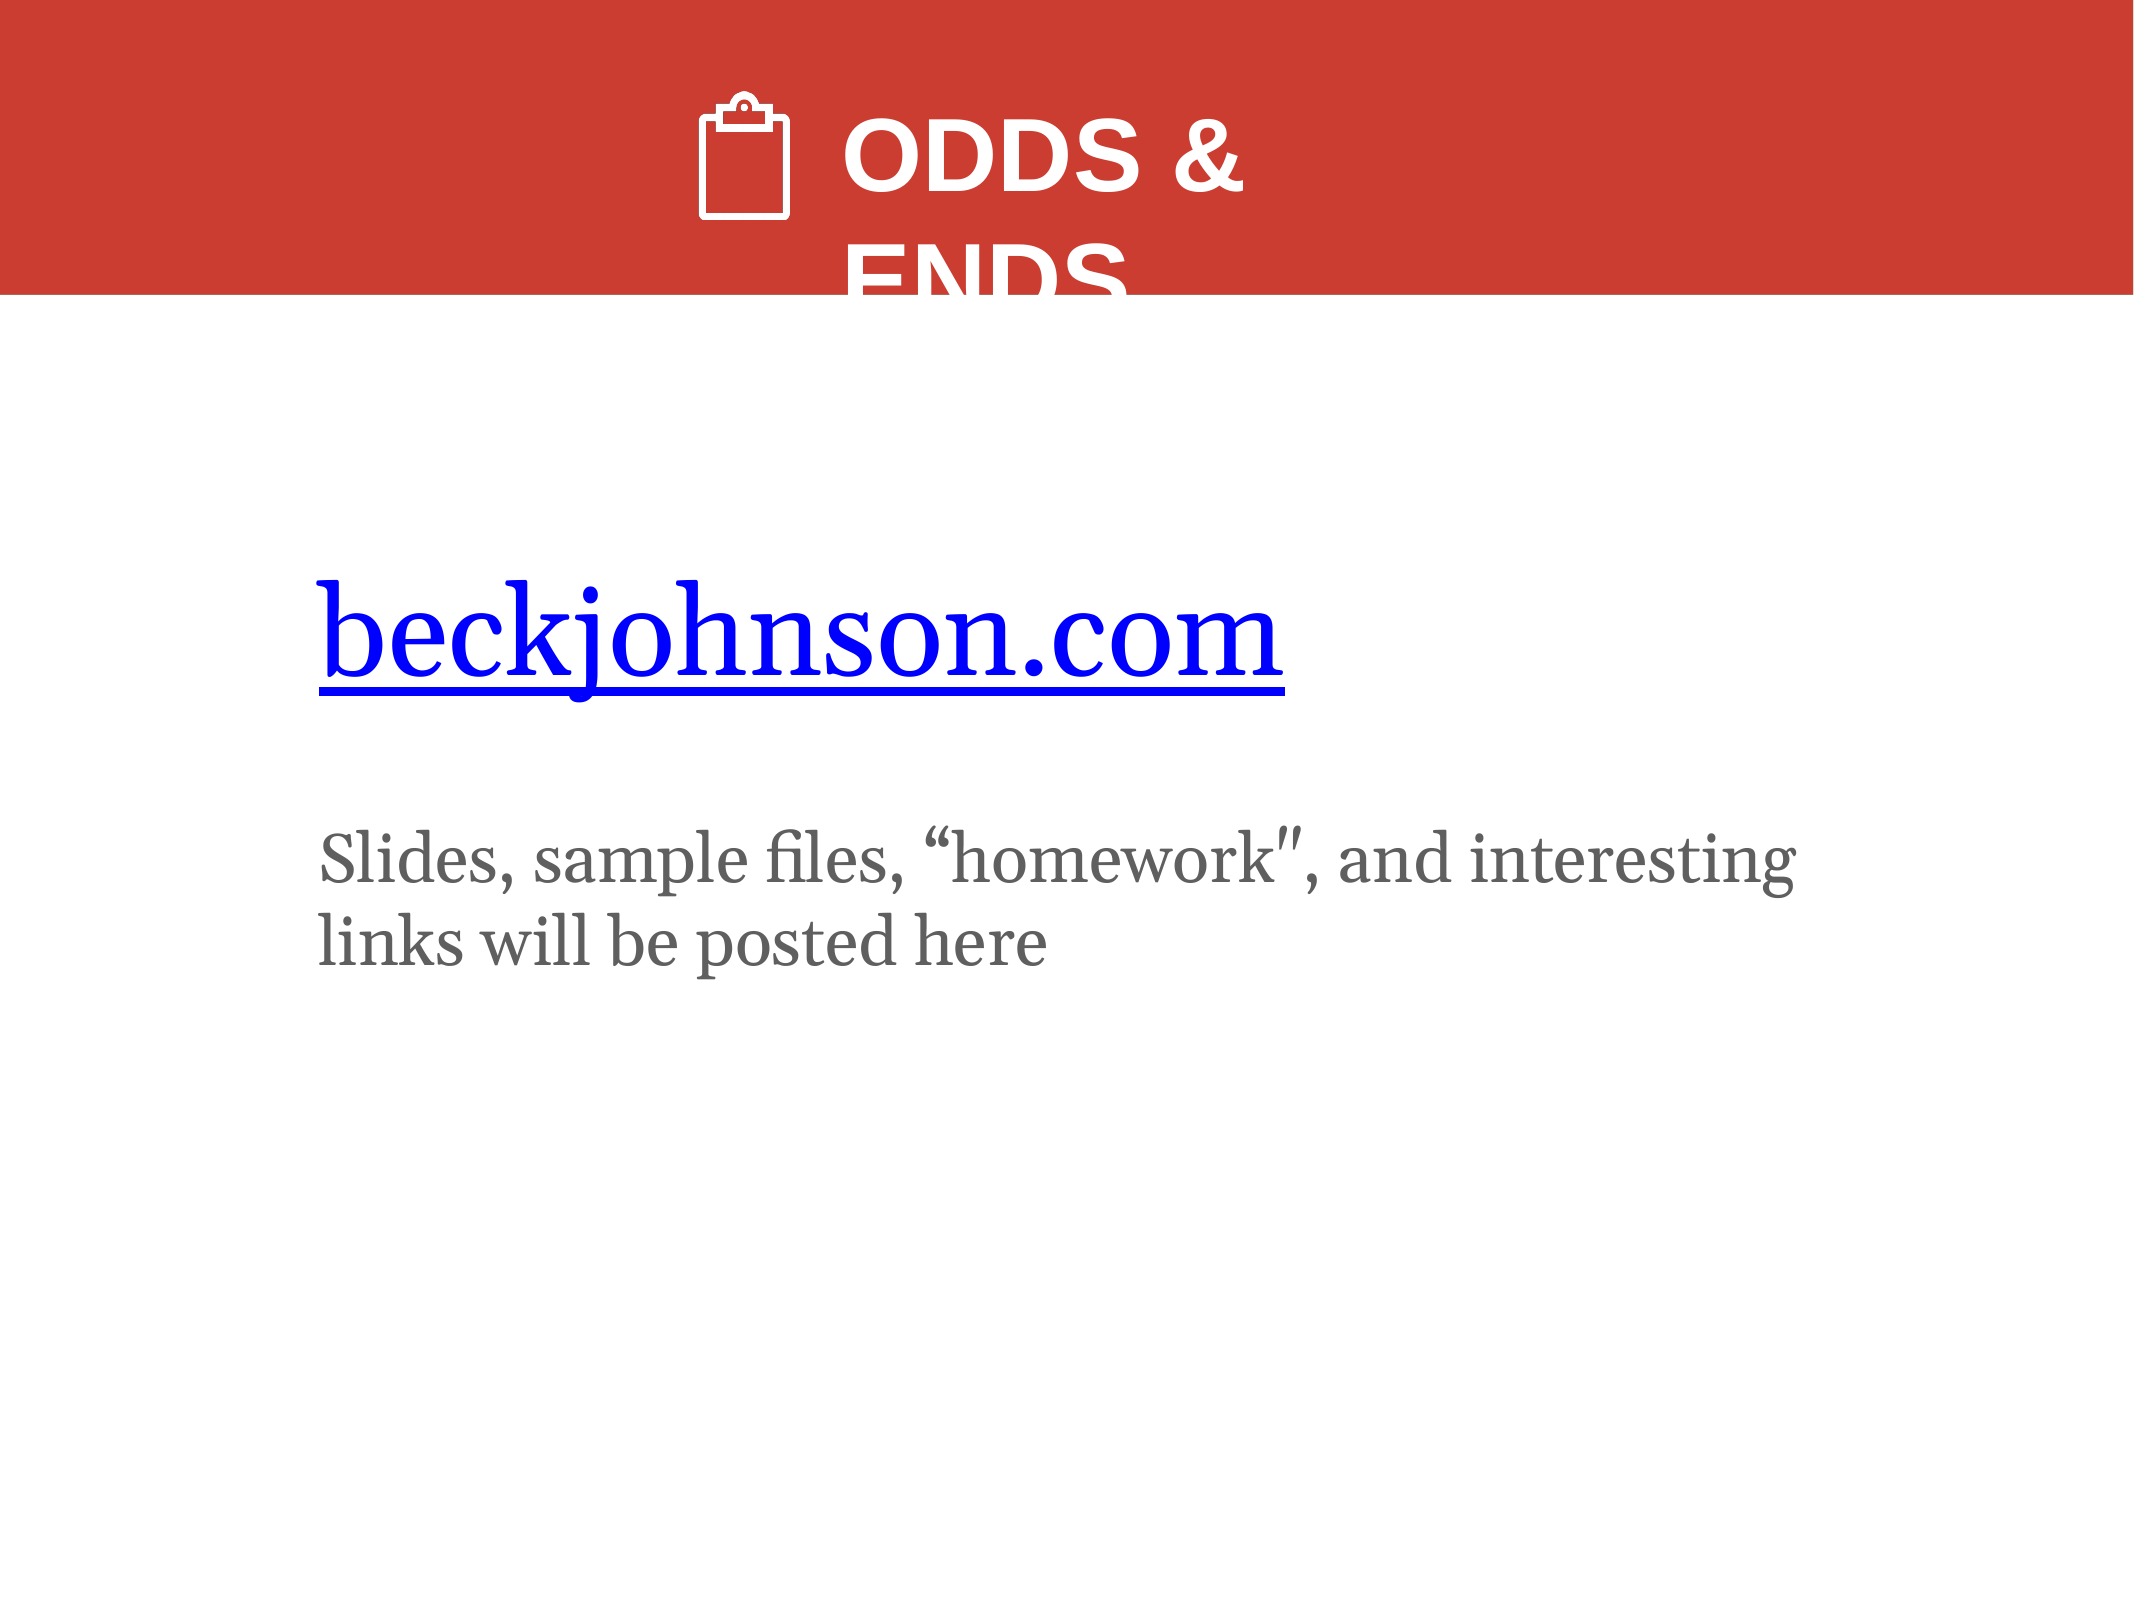

# ODDS & ENDS

beckjohnson.com
Slides, sample files, “homework", and interesting links will be posted here